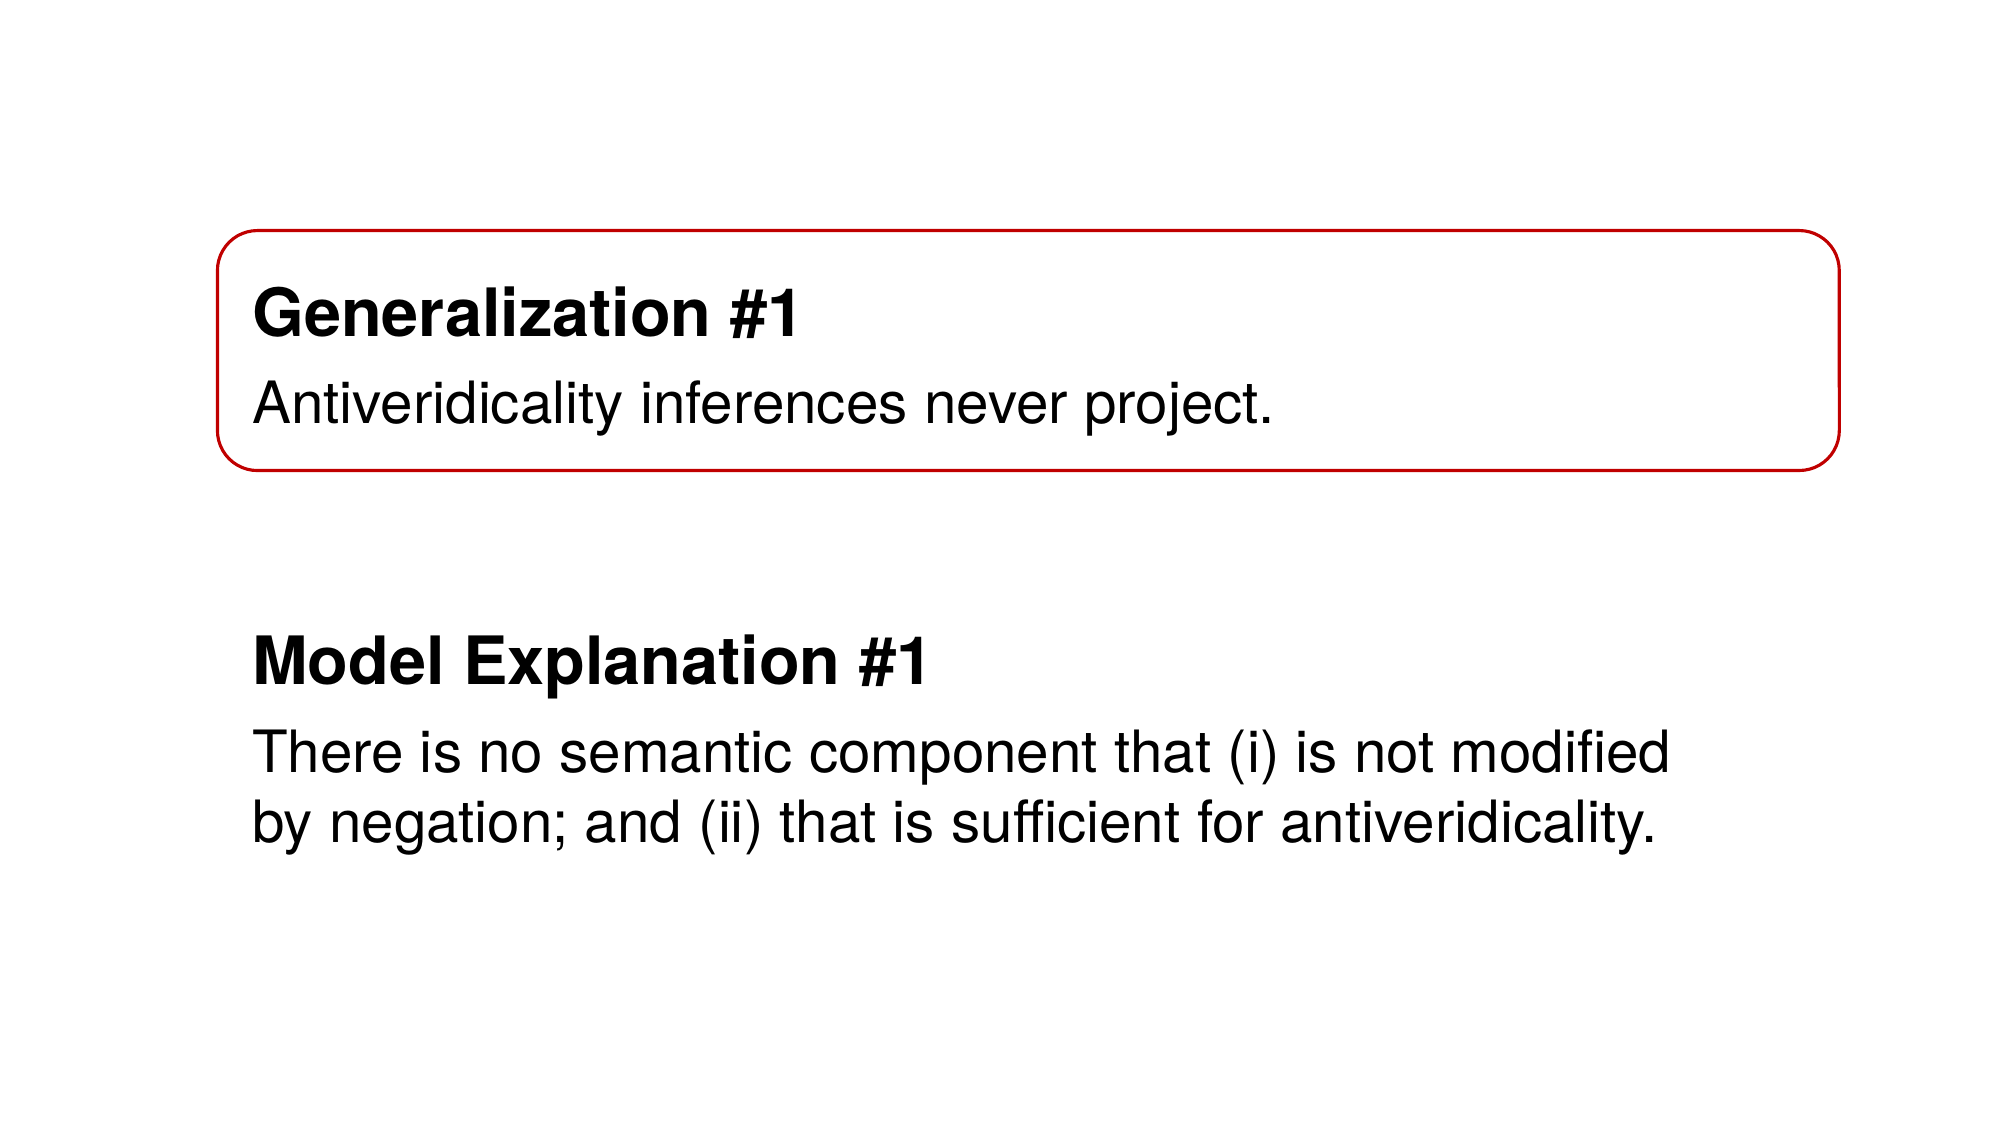

Generalization #1
Antiveridicality inferences never project.
Model Explanation #1
There is no semantic component that (i) is not modified by negation; and (ii) that is sufficient for antiveridicality.